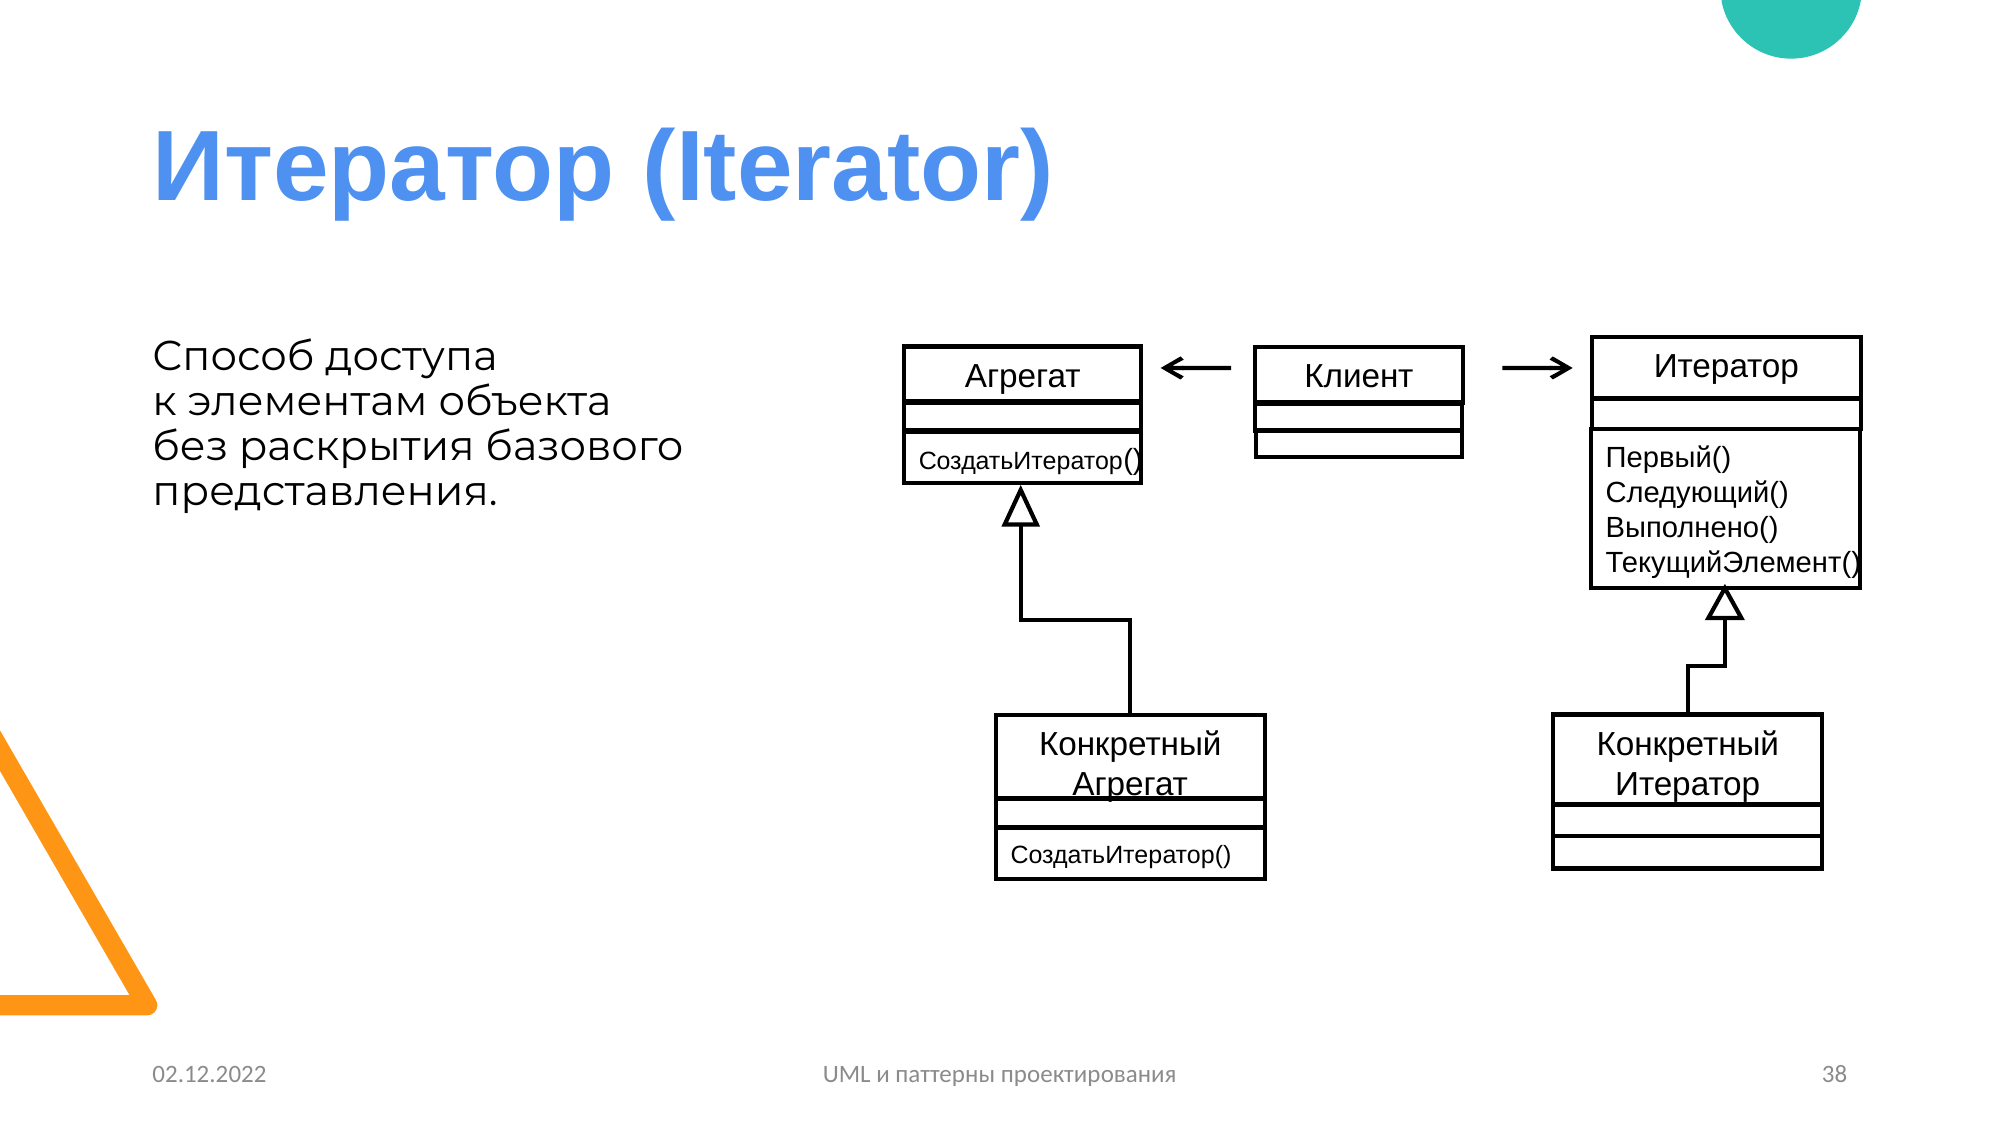

# Итератор (Iterator)
Способ доступа
к элементам объекта
без раскрытия базового
представления.

Итератор
Агрегат
Клиент

Первый()
Следующий()
Выполнено()
ТекущийЭлемент()

СоздатьИтератор()

Конкретный Агрегат
Конкретный
Итератор

СоздатьИтератор()

02.12.2022
UML и паттерны проектирования
38